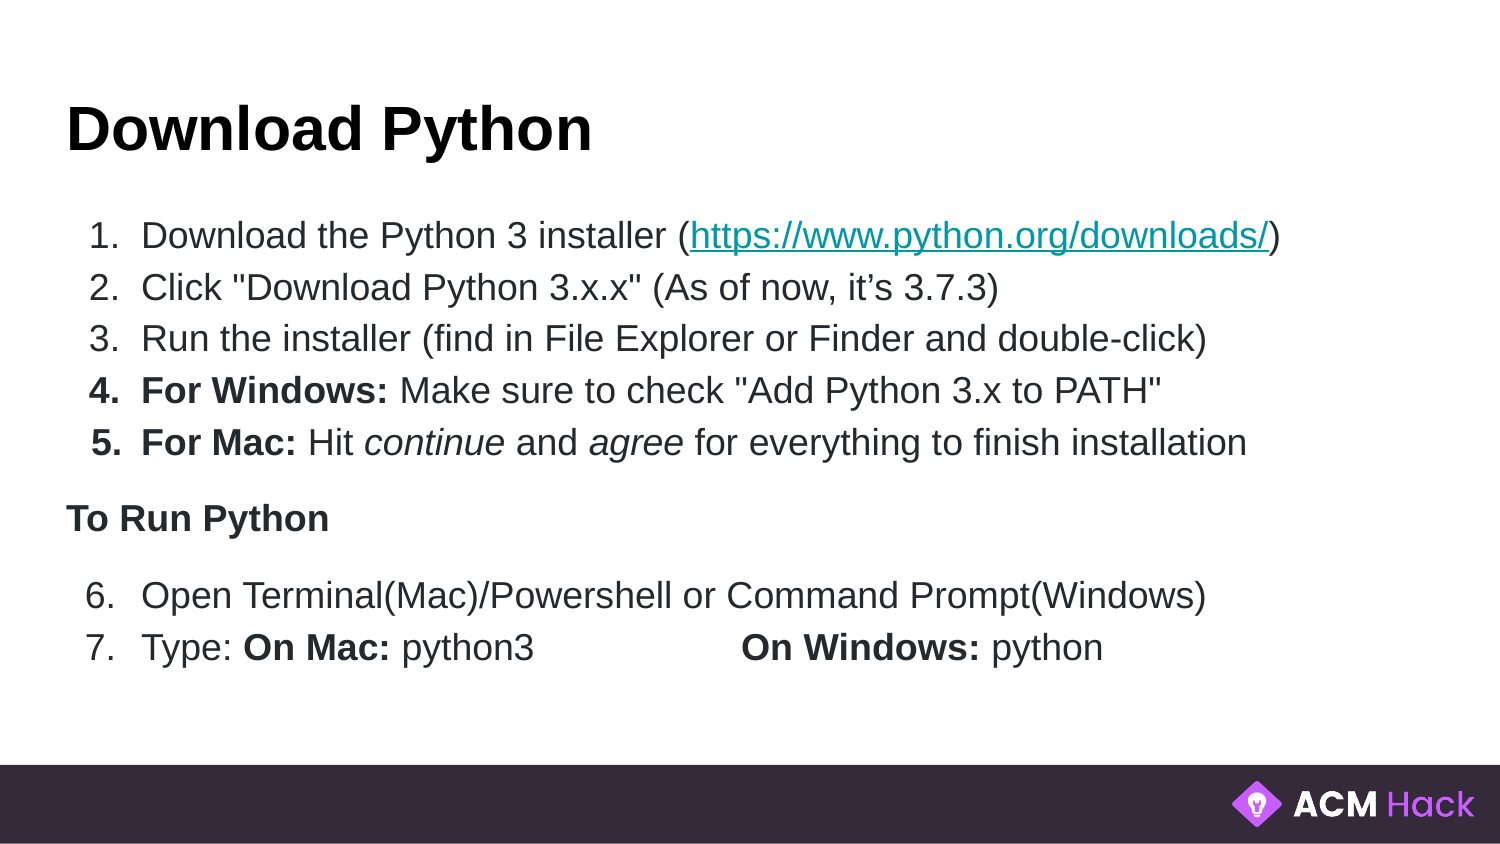

# Download Python
Download the Python 3 installer (https://www.python.org/downloads/)
Click "Download Python 3.x.x" (As of now, it’s 3.7.3)
Run the installer (find in File Explorer or Finder and double-click)
For Windows: Make sure to check "Add Python 3.x to PATH"
For Mac: Hit continue and agree for everything to finish installation
To Run Python
Open Terminal(Mac)/Powershell or Command Prompt(Windows)
Type: On Mac: python3		On Windows: python